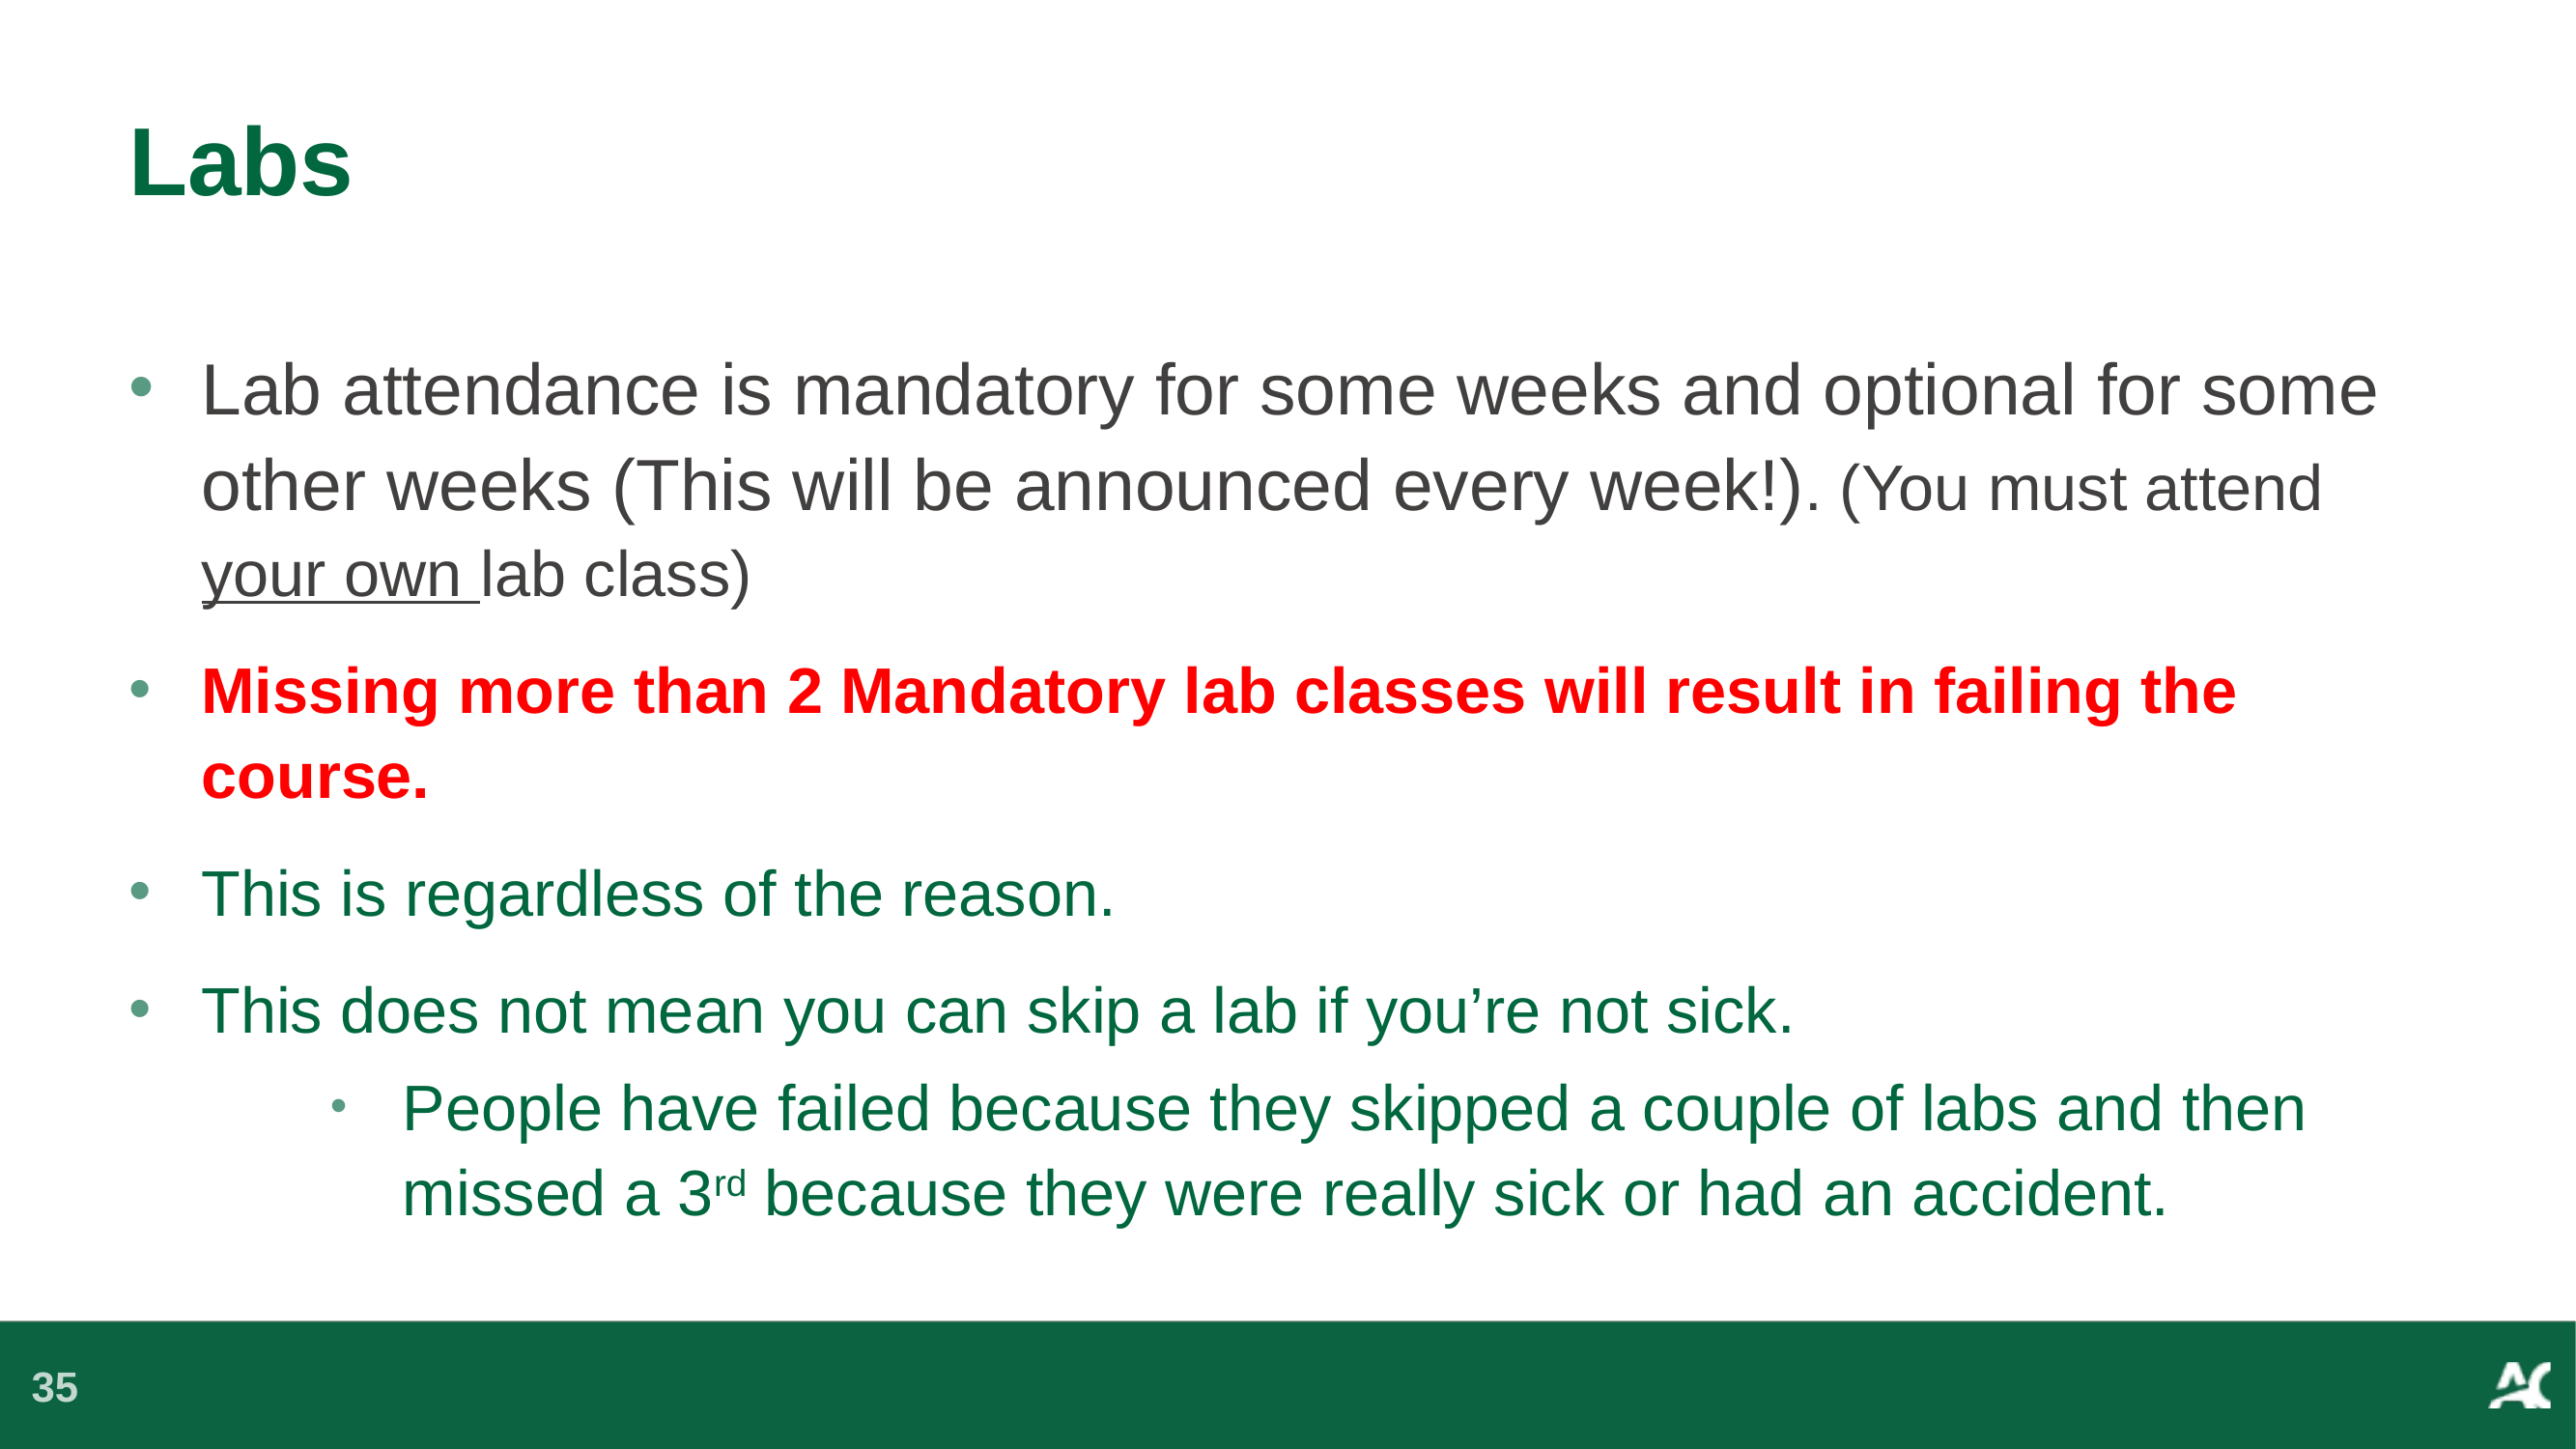

# Labs
Lab attendance is mandatory for some weeks and optional for some other weeks (This will be announced every week!). (You must attend your own lab class)
Missing more than 2 Mandatory lab classes will result in failing the course.
This is regardless of the reason.
This does not mean you can skip a lab if you’re not sick.
People have failed because they skipped a couple of labs and then missed a 3rd because they were really sick or had an accident.

35